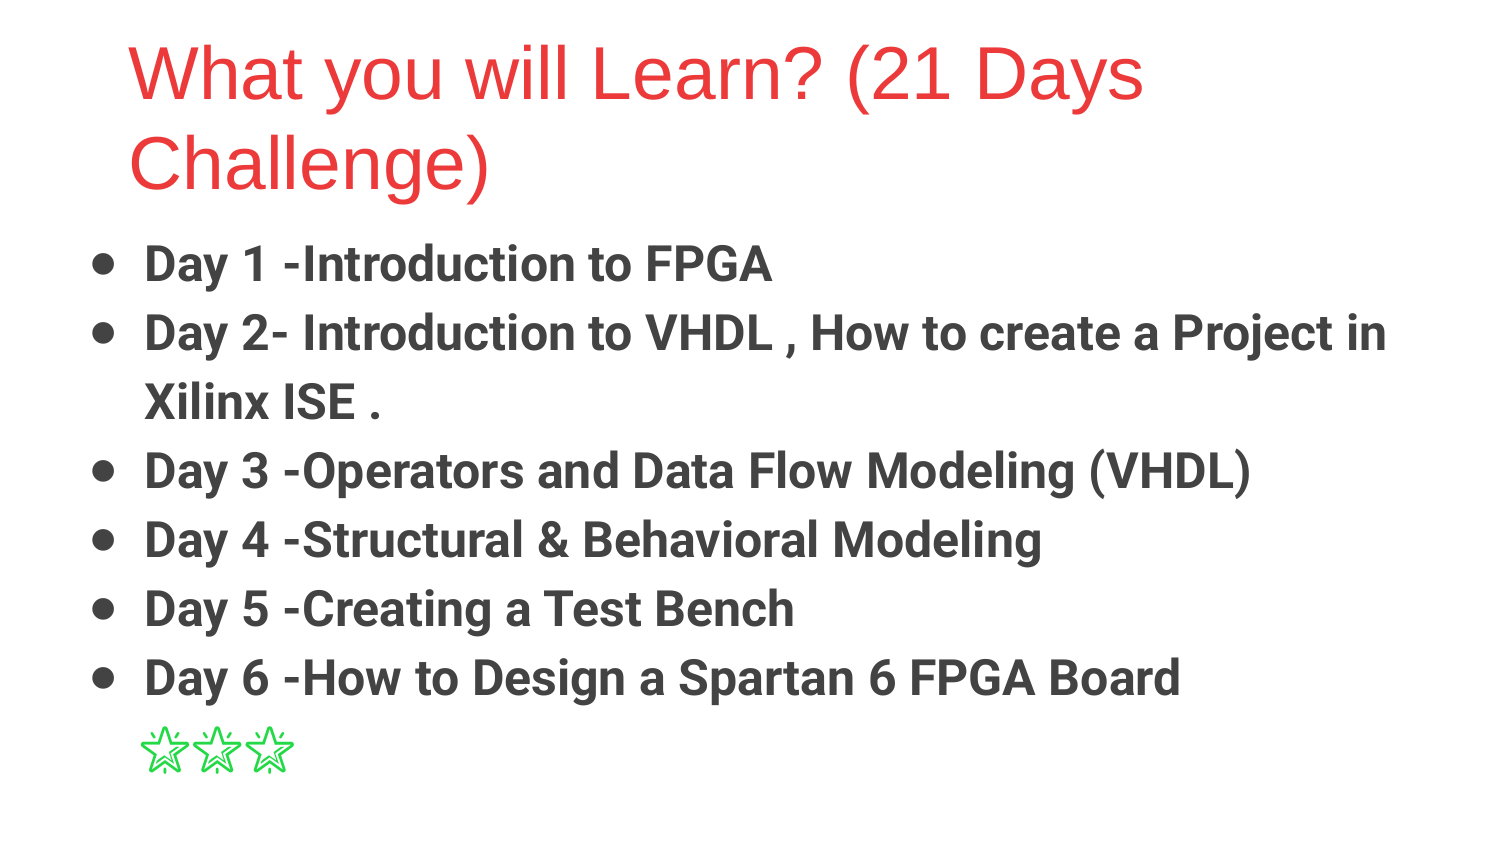

# What you will Learn? (21 Days Challenge)
Day 1 -Introduction to FPGA
Day 2- Introduction to VHDL , How to create a Project in Xilinx ISE .
Day 3 -Operators and Data Flow Modeling (VHDL)
Day 4 -Structural & Behavioral Modeling
Day 5 -Creating a Test Bench
Day 6 -How to Design a Spartan 6 FPGA Board
    🌟🌟🌟